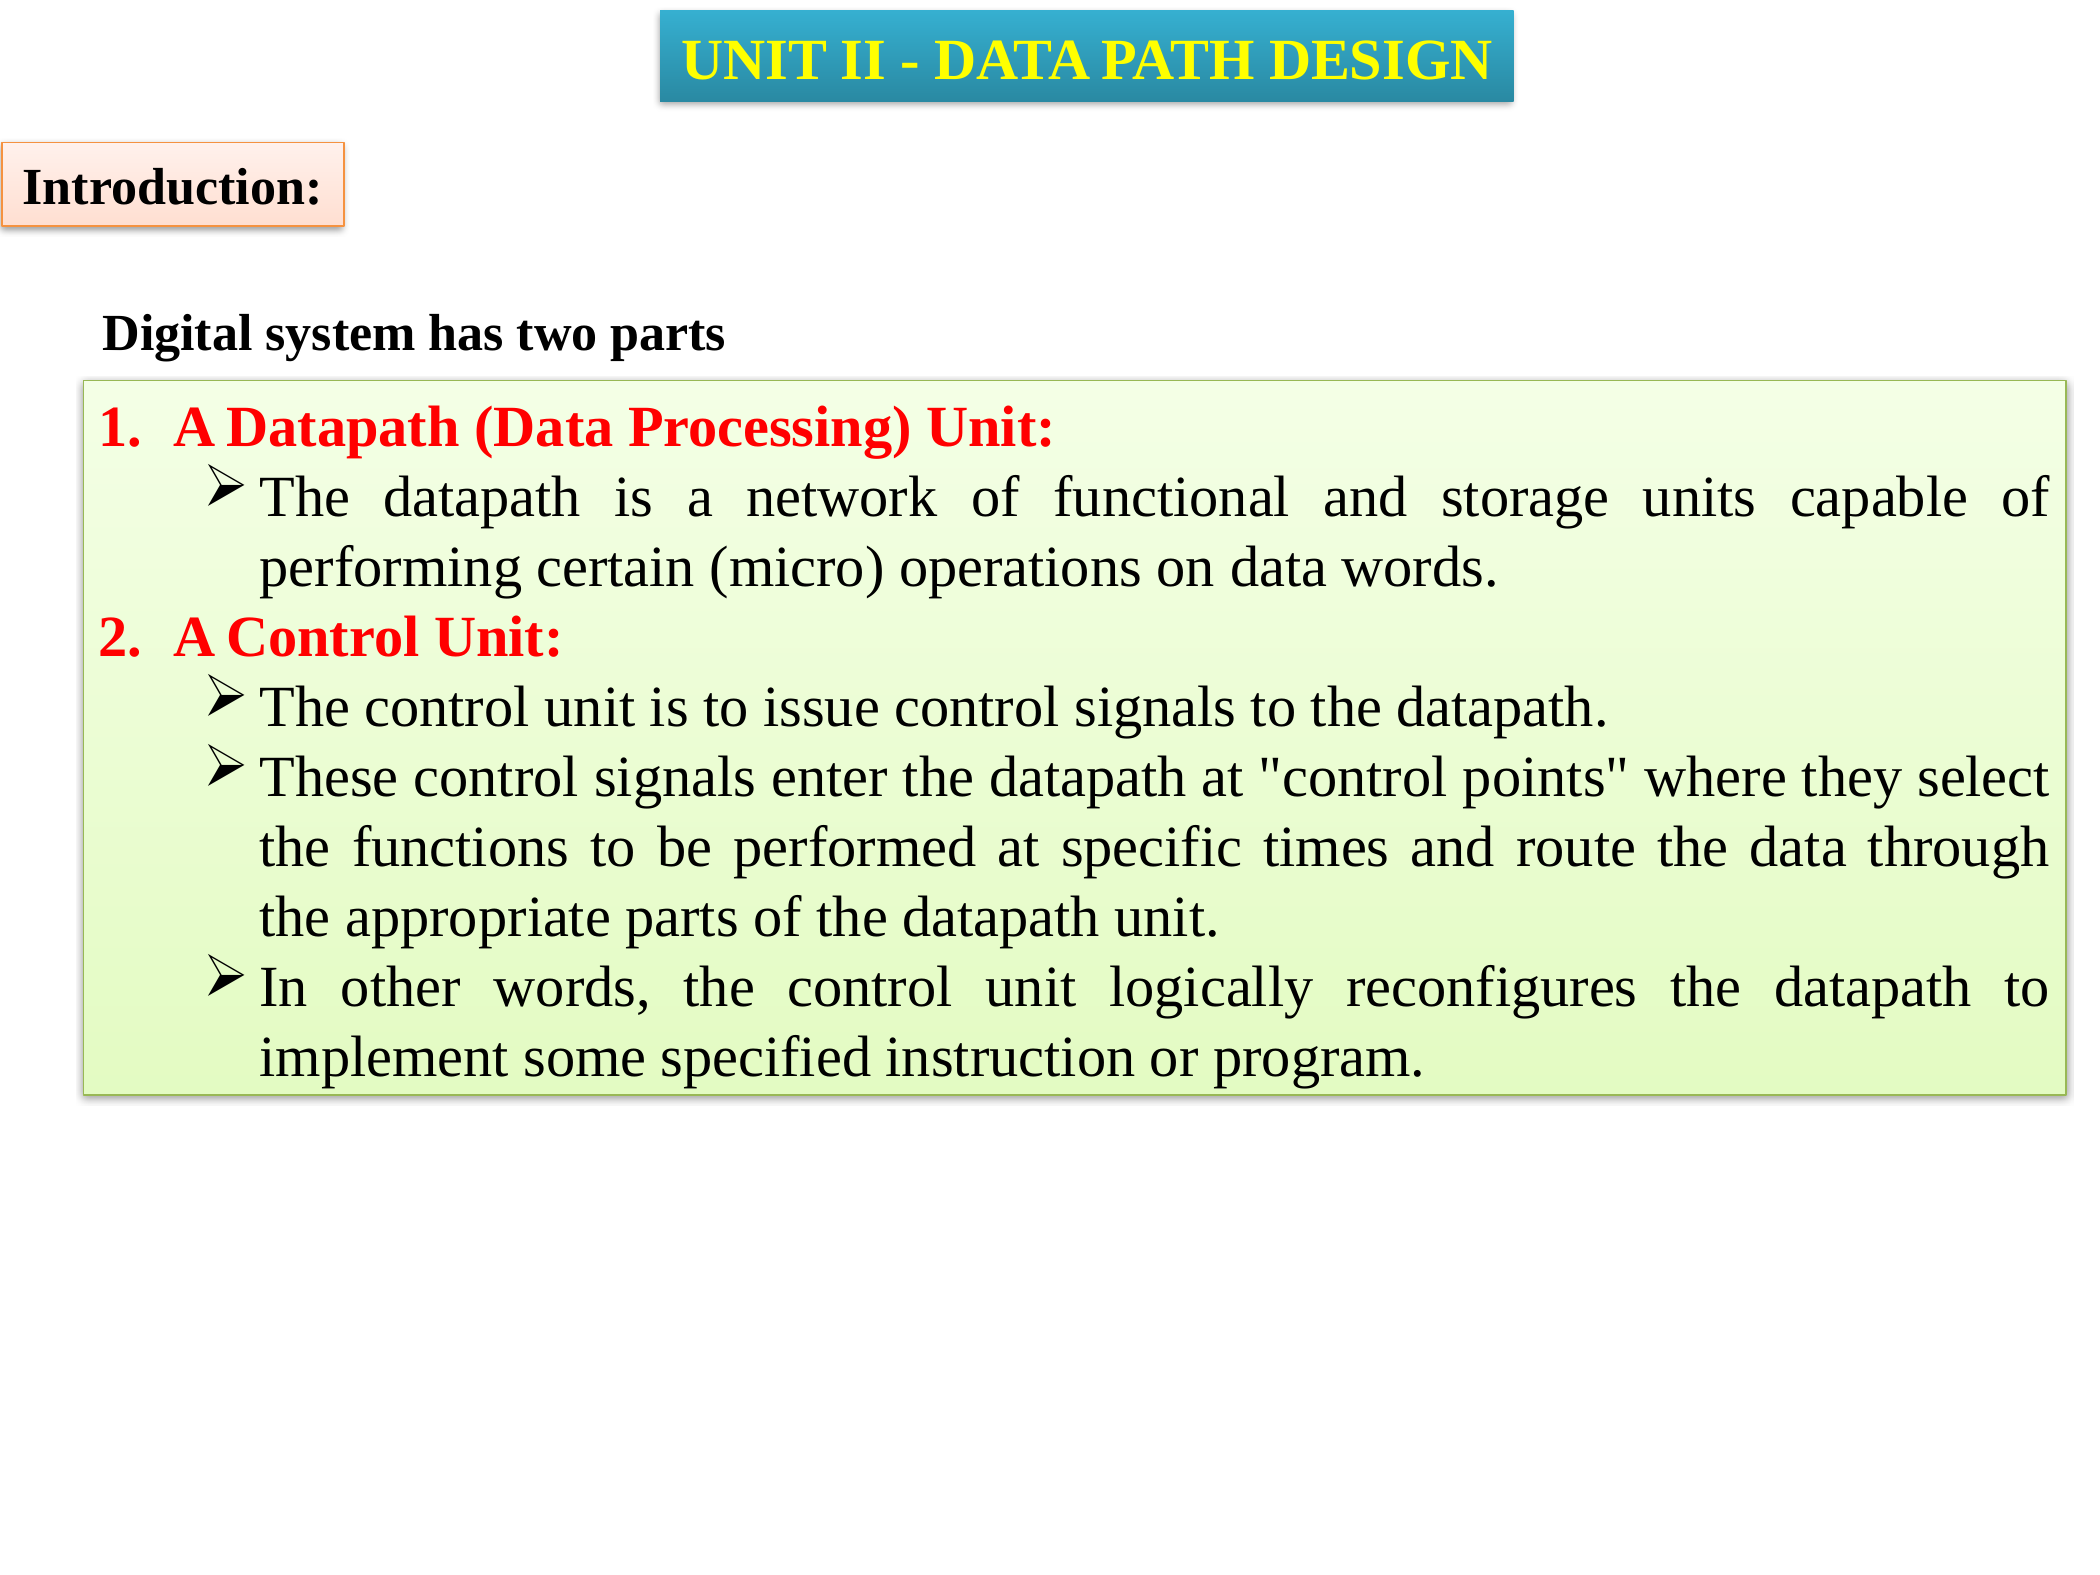

UNIT II - DATA PATH DESIGN
Introduction:
Digital system has two parts
A Datapath (Data Processing) Unit:
The datapath is a network of functional and storage units capable of performing certain (micro) operations on data words.
A Control Unit:
The control unit is to issue control signals to the datapath.
These control signals enter the datapath at "control points" where they select the functions to be performed at specific times and route the data through the appropriate parts of the datapath unit.
In other words, the control unit logically reconfigures the datapath to implement some specified instruction or program.